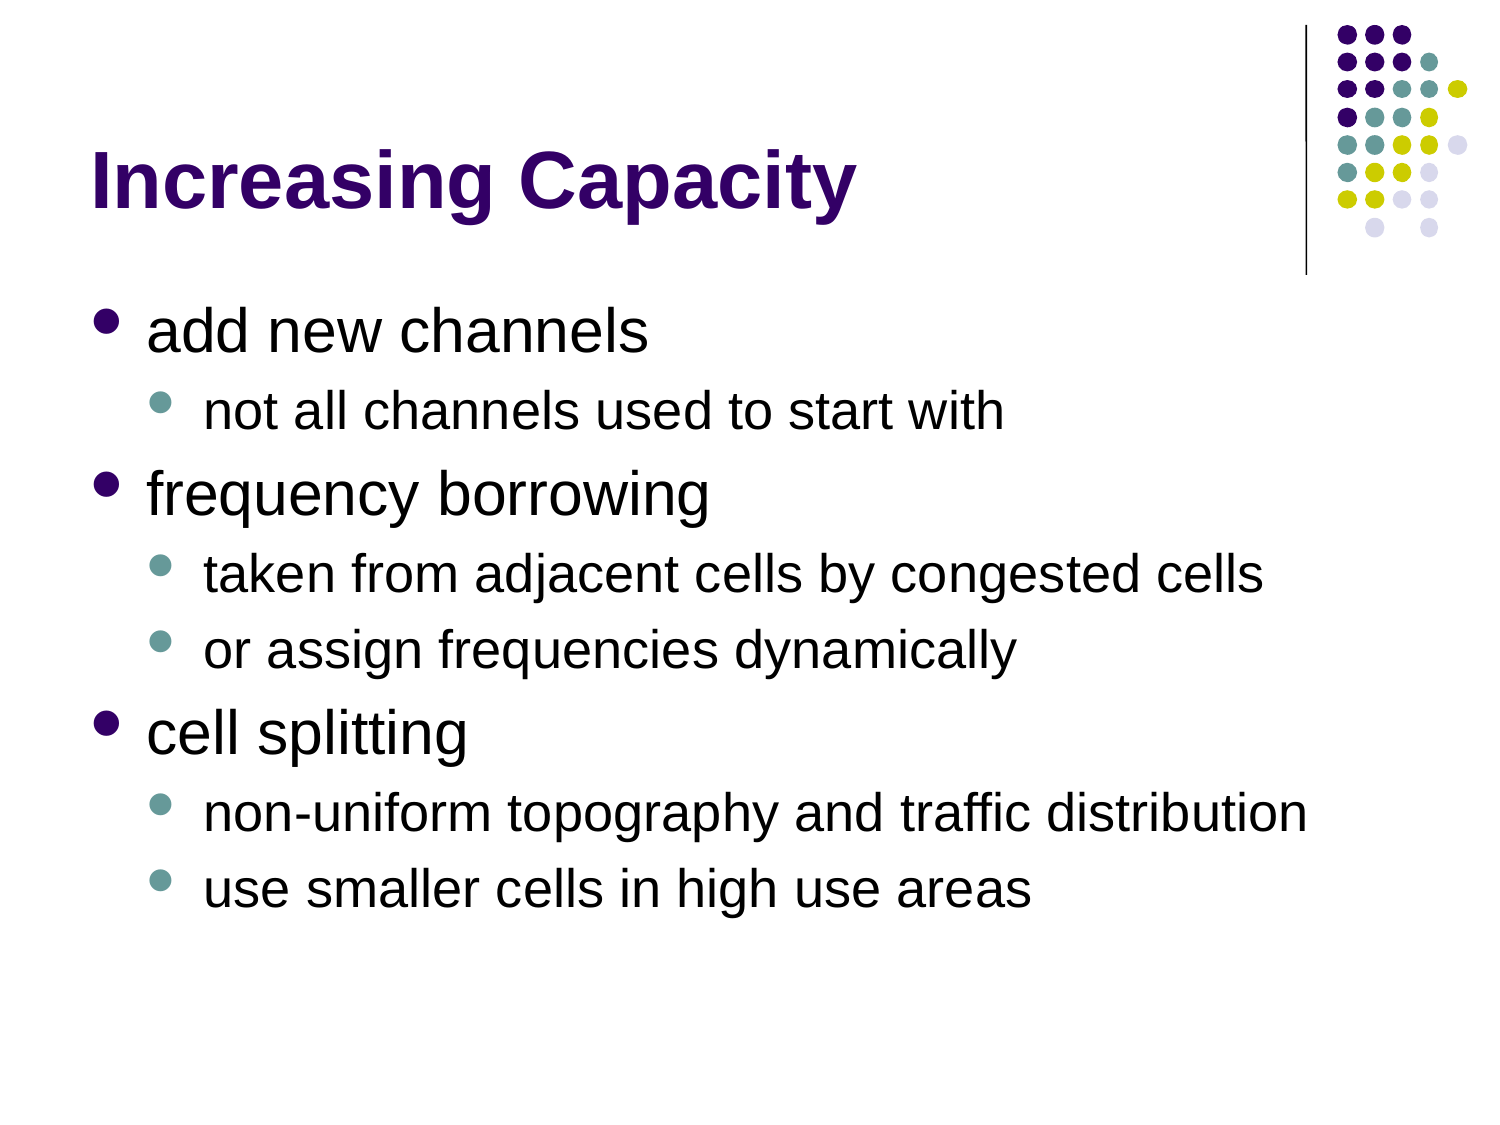

# Increasing Capacity
add new channels
not all channels used to start with
frequency borrowing
taken from adjacent cells by congested cells
or assign frequencies dynamically
cell splitting
non-uniform topography and traffic distribution
use smaller cells in high use areas